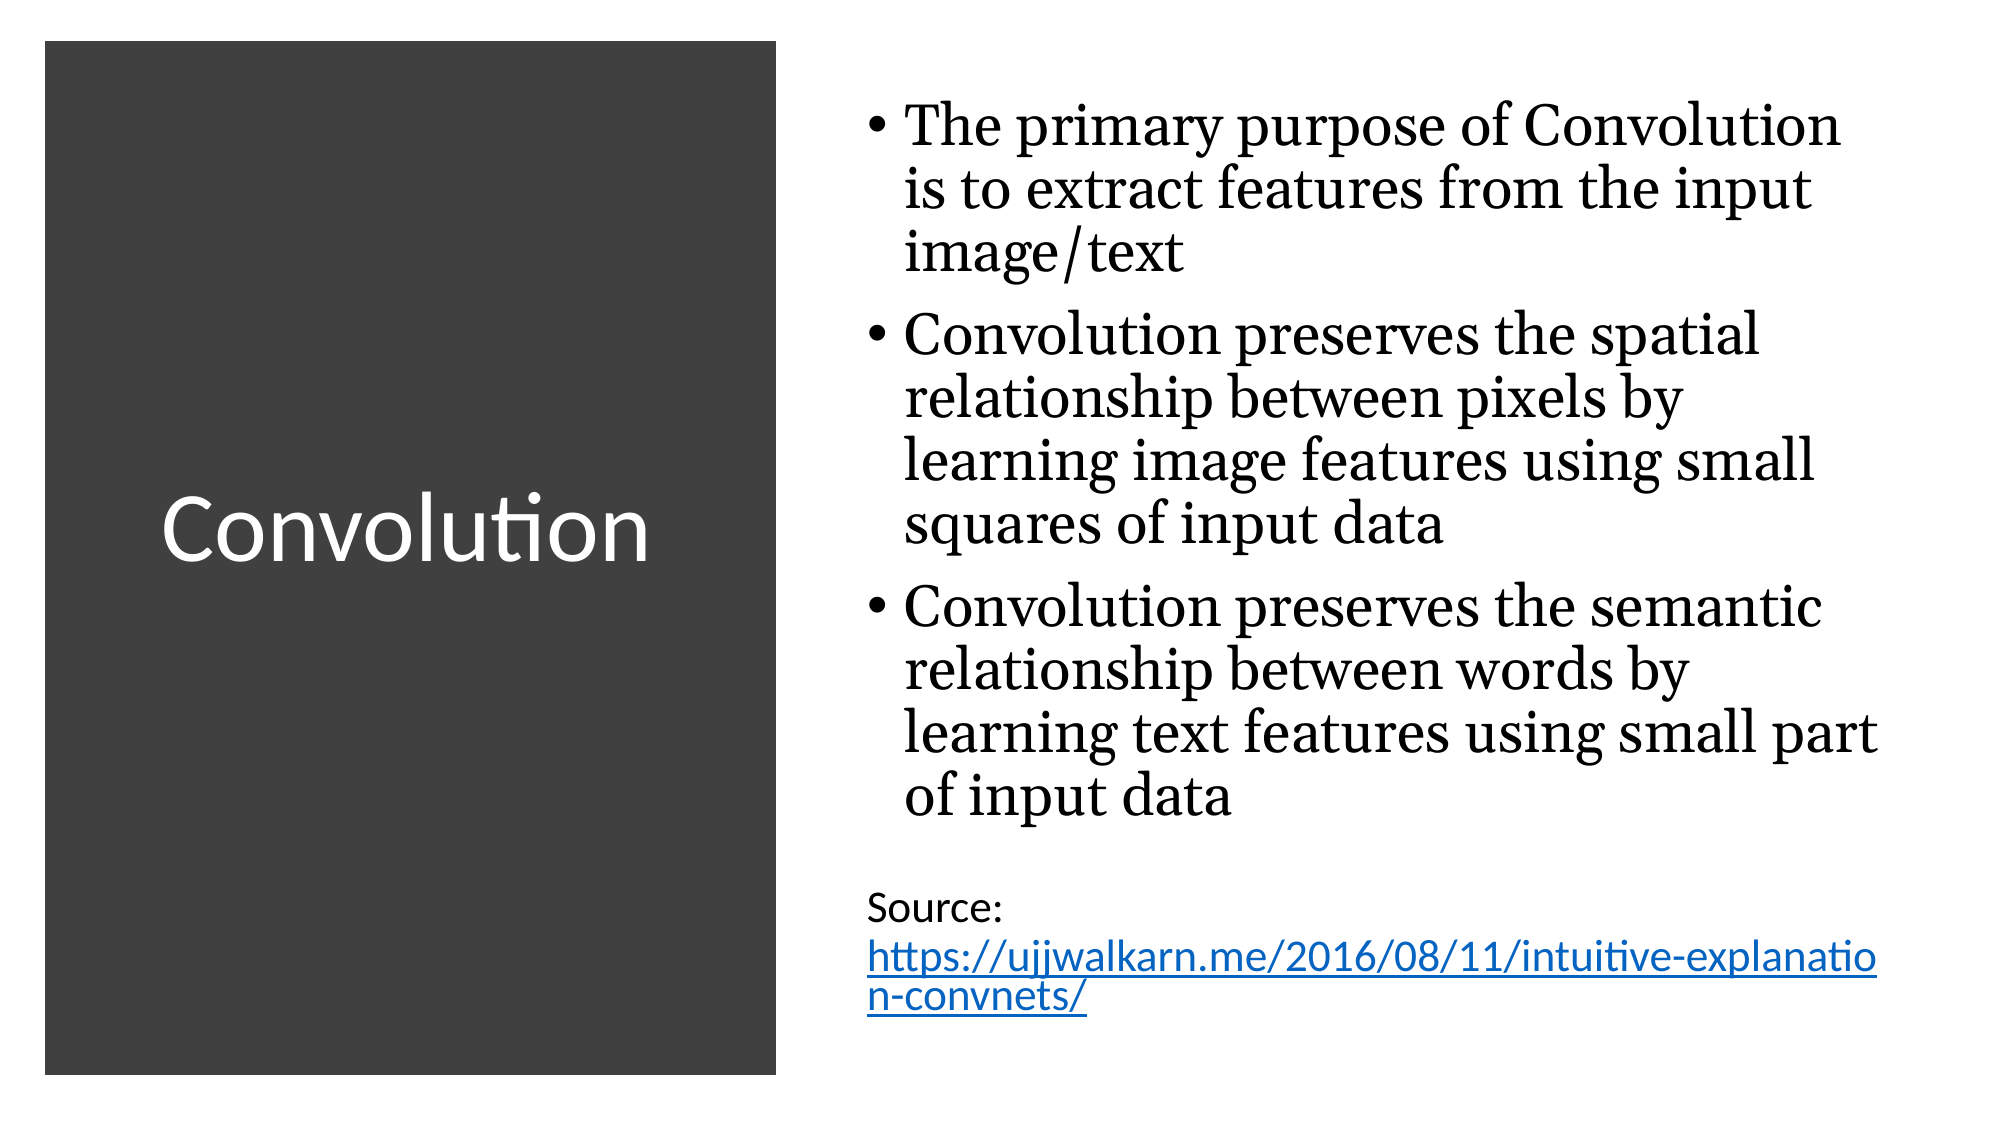

The primary purpose of Convolution is to extract features from the input image/text
Convolution preserves the spatial relationship between pixels by learning image features using small squares of input data
Convolution preserves the semantic relationship between words by learning text features using small part of input data

# Convolution
Source: https://ujjwalkarn.me/2016/08/11/intuitive-explanation-convnets/